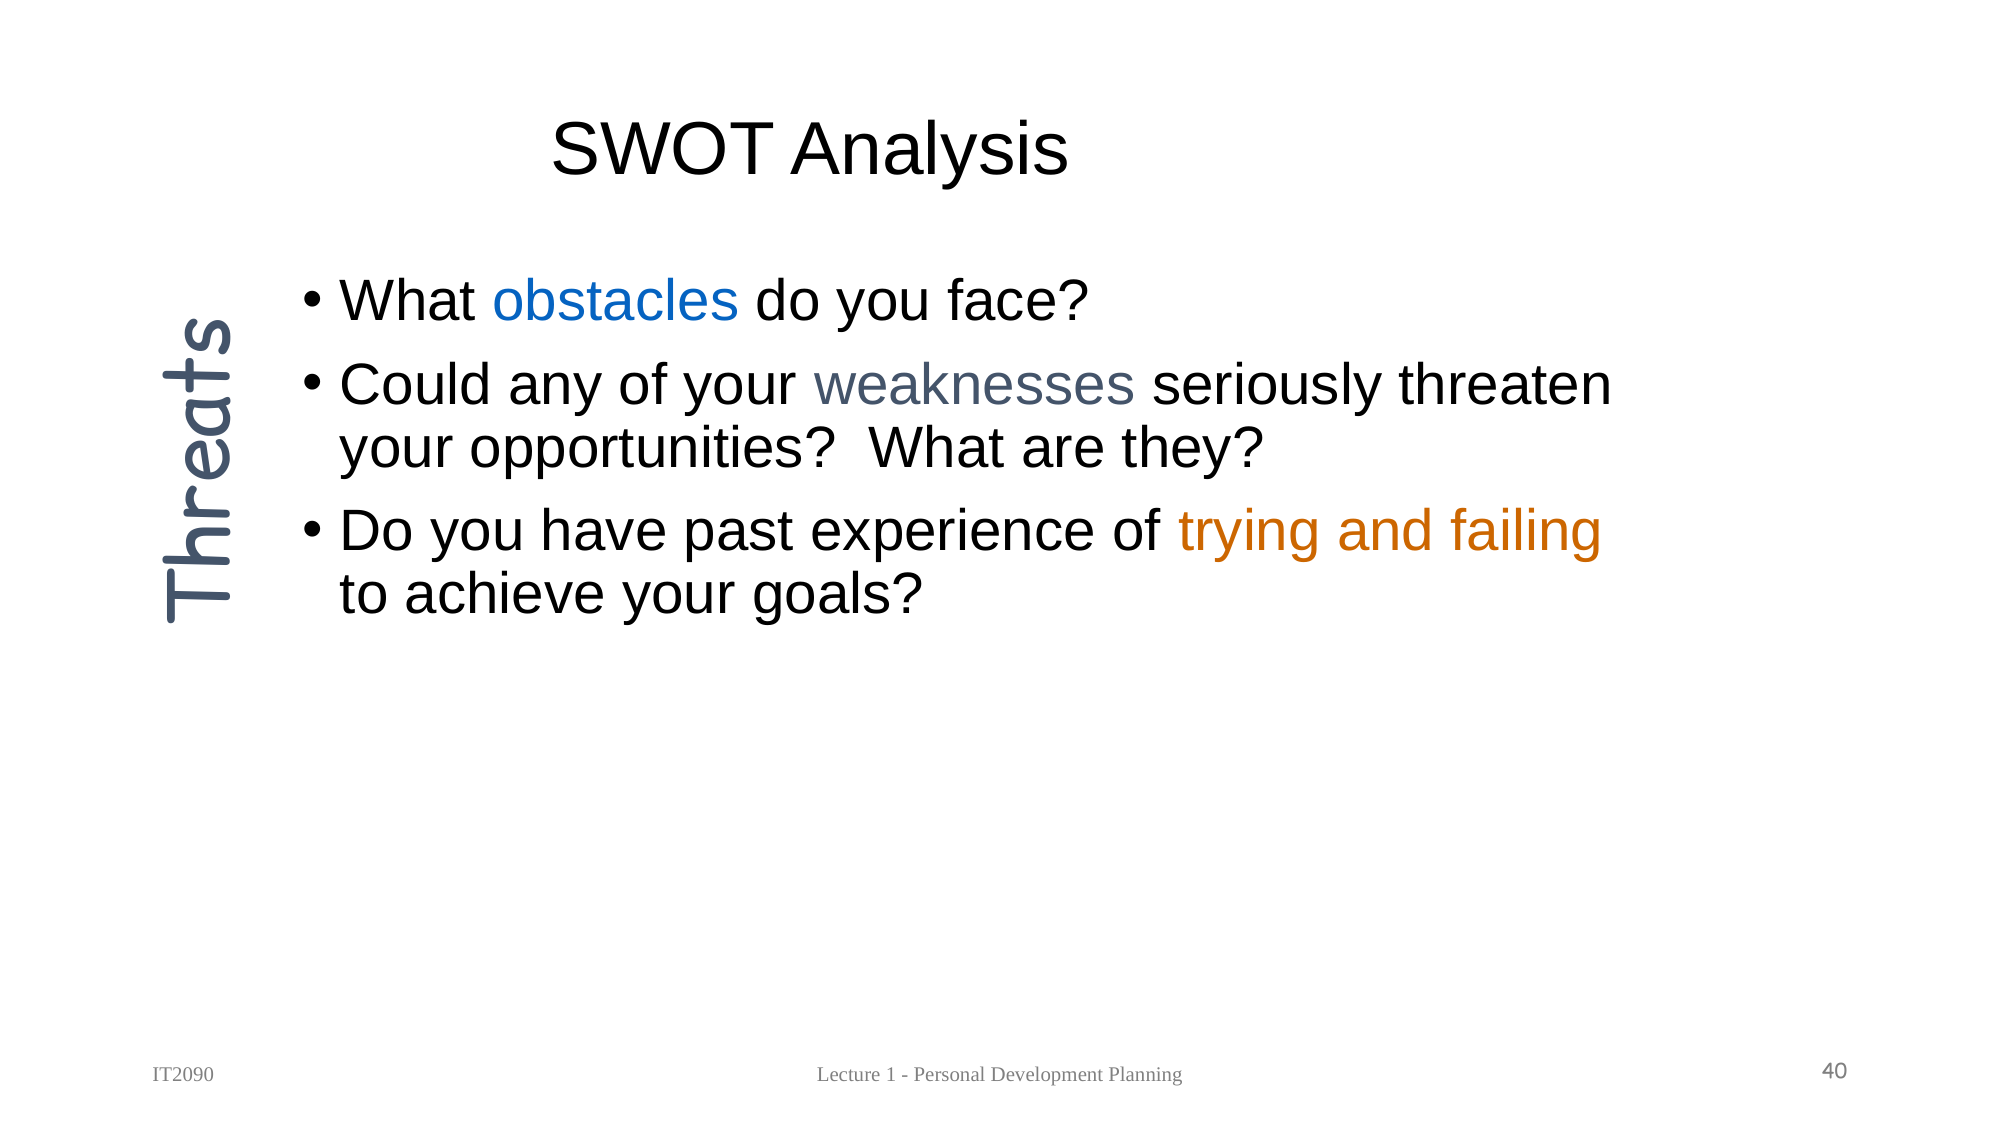

# SWOT Analysis
What obstacles do you face?
Could any of your weaknesses seriously threaten your opportunities?  What are they?
Do you have past experience of trying and failing to achieve your goals?
Threats
IT2090
Lecture 1 - Personal Development Planning
40